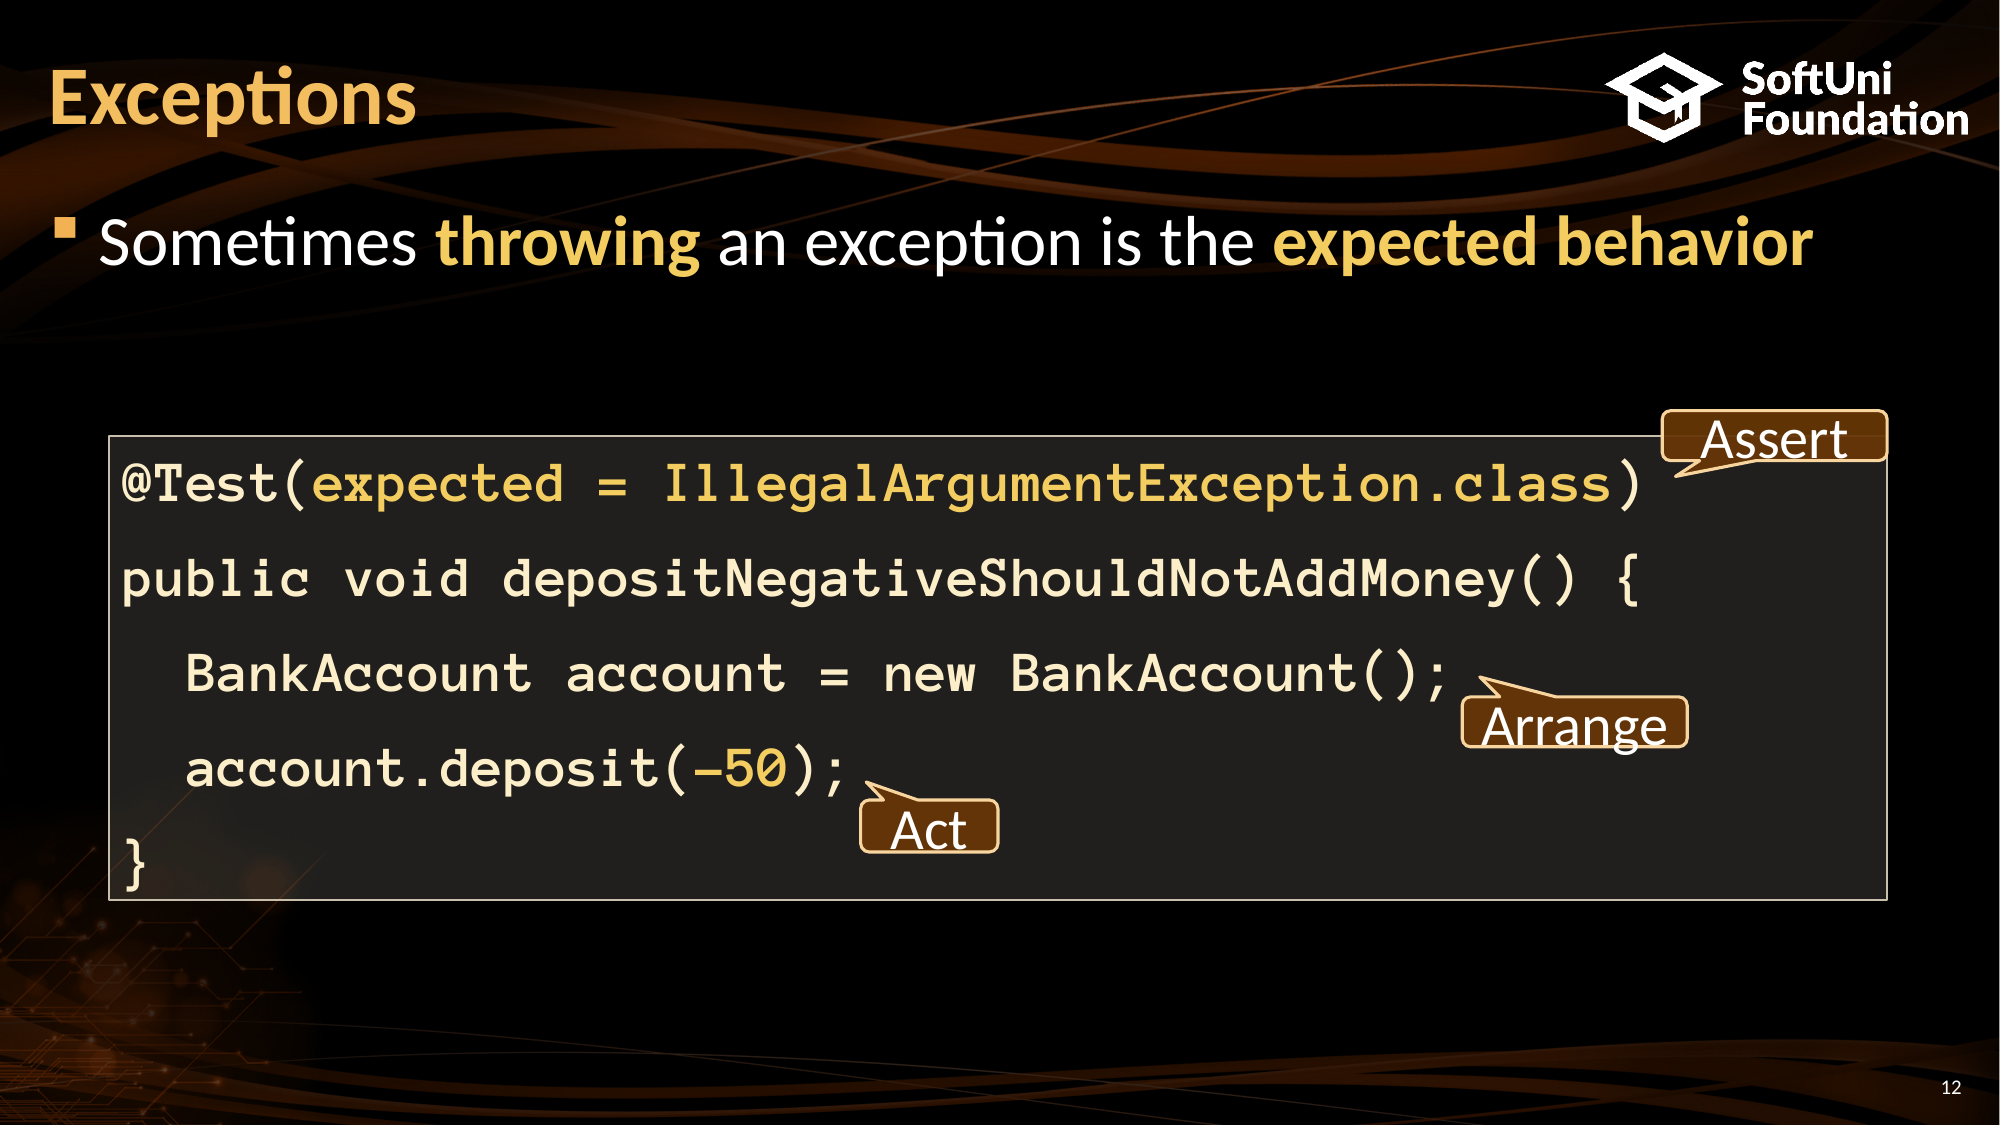

Exceptions
Sometimes throwing an exception is the expected behavior
Assert
@Test(expected = IllegalArgumentException.class)
public void depositNegativeShouldNotAddMoney() {
  BankAccount account = new BankAccount();
  account.deposit(-50);
}
Arrange
Act
12